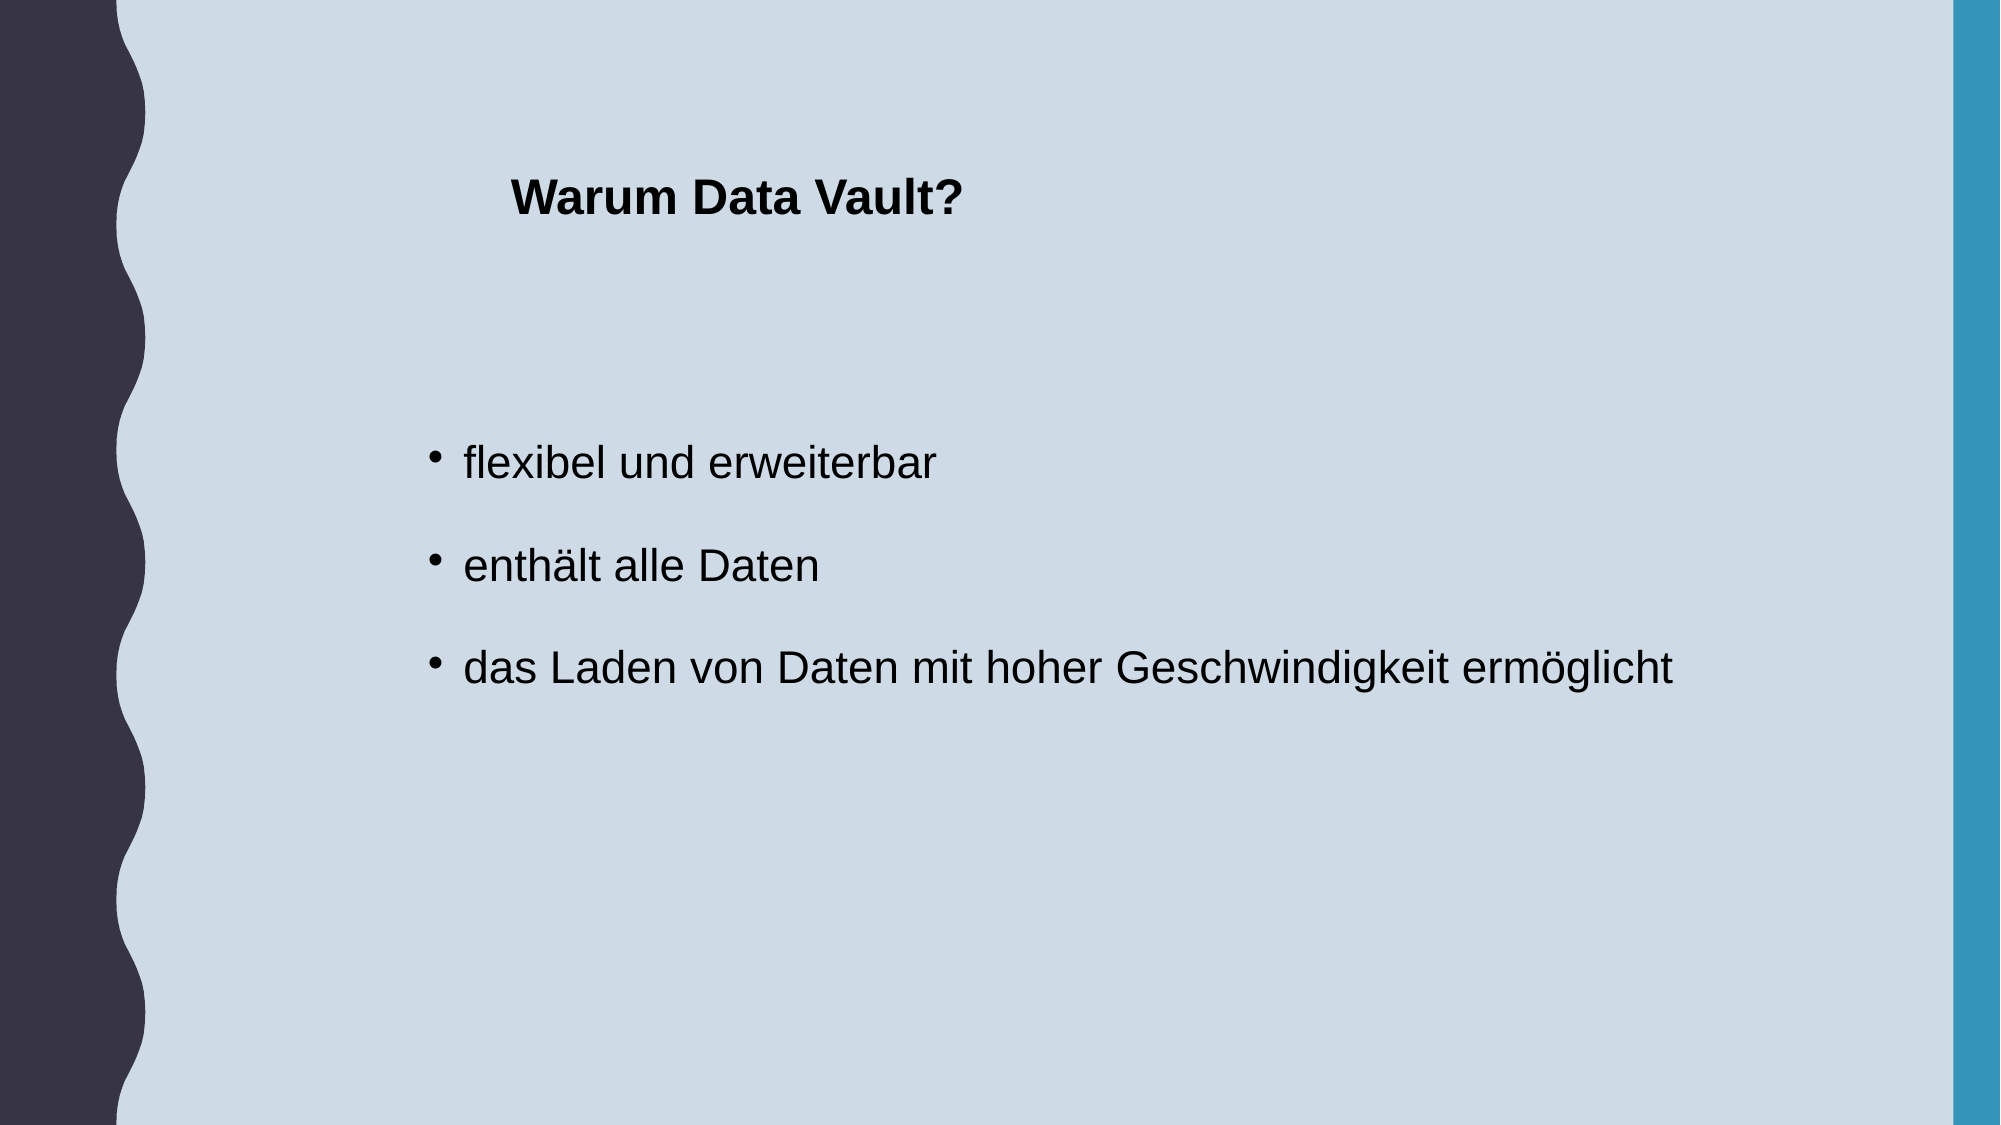

Warum Data Vault?
flexibel und erweiterbar
enthält alle Daten
das Laden von Daten mit hoher Geschwindigkeit ermöglicht